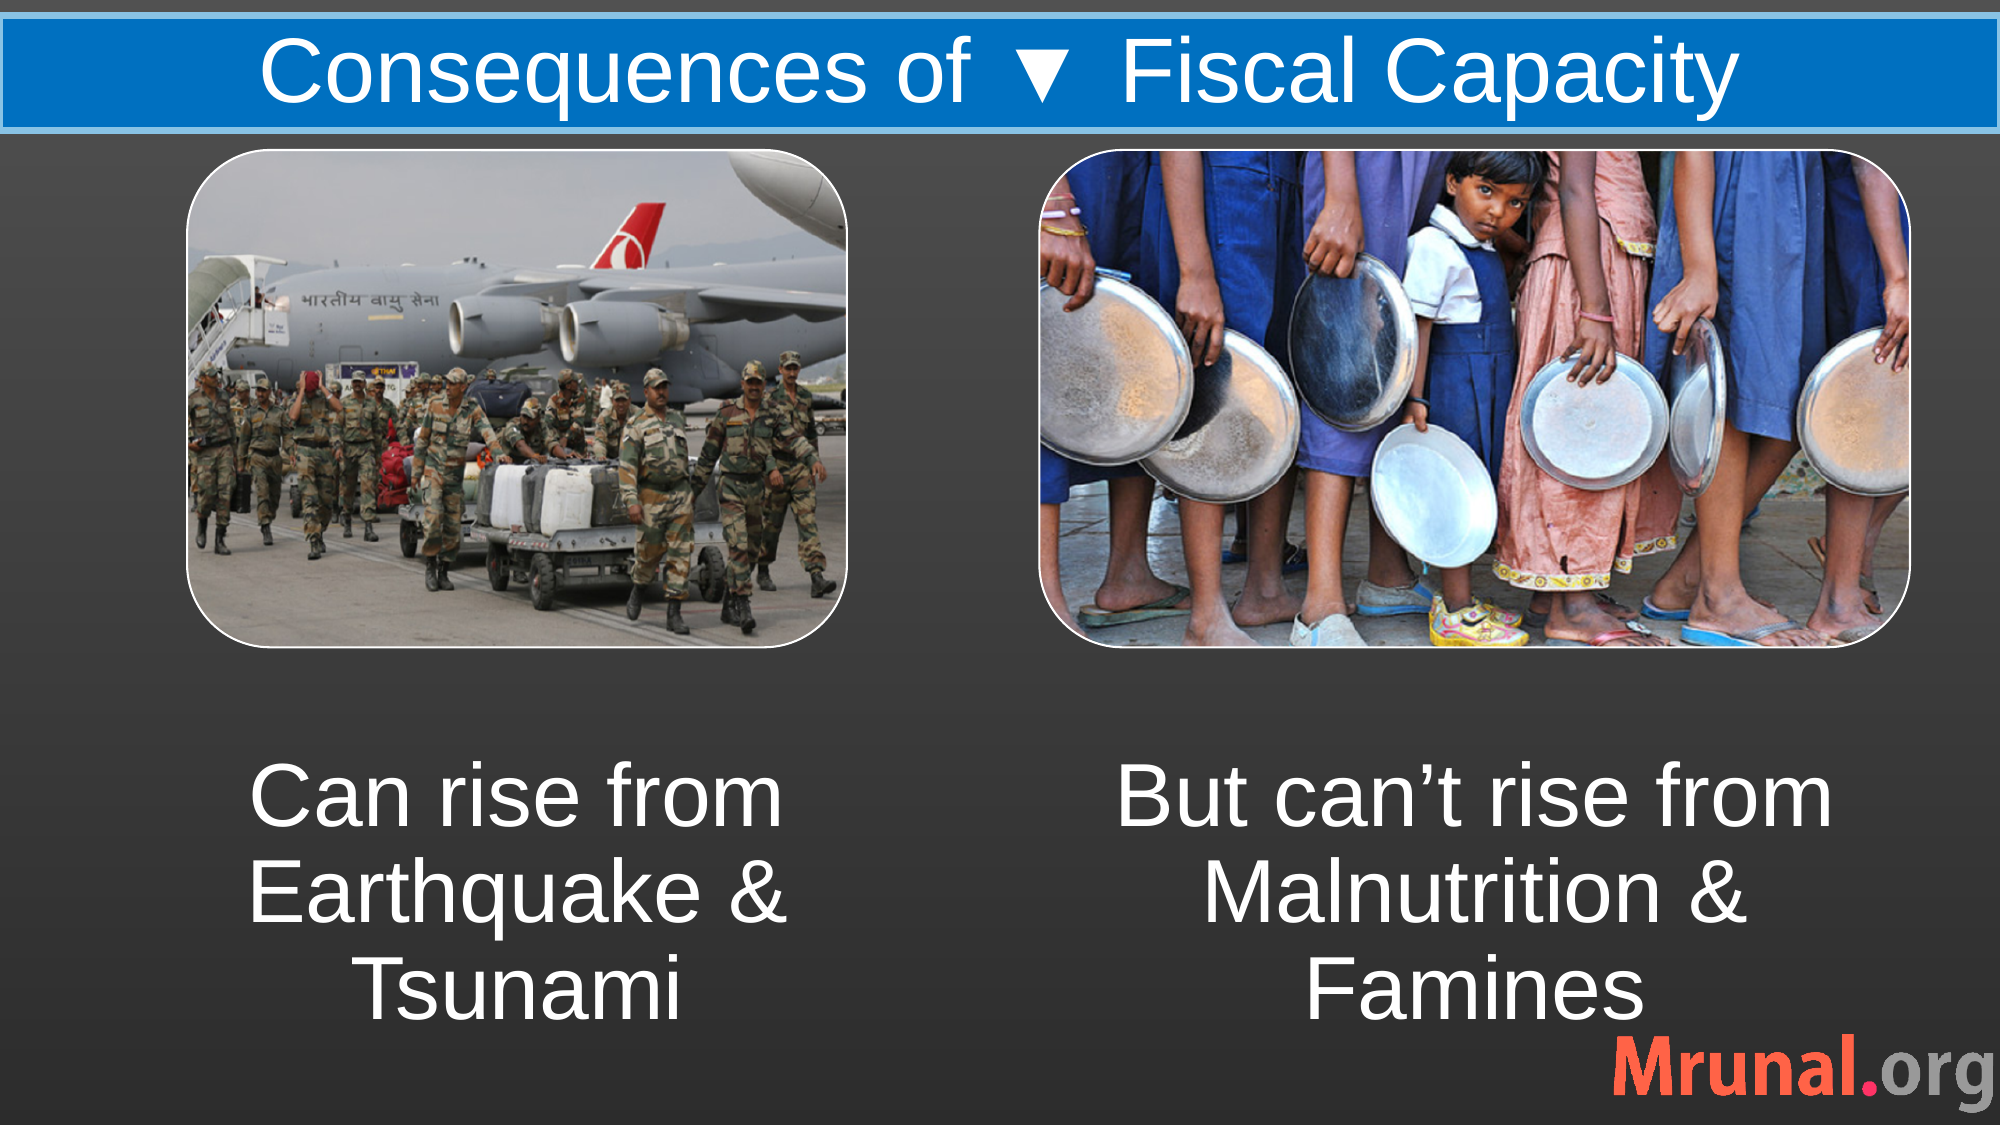

# Consequences of ▼ Fiscal Capacity
Can rise from Earthquake & Tsunami
But can’t rise from Malnutrition & Famines